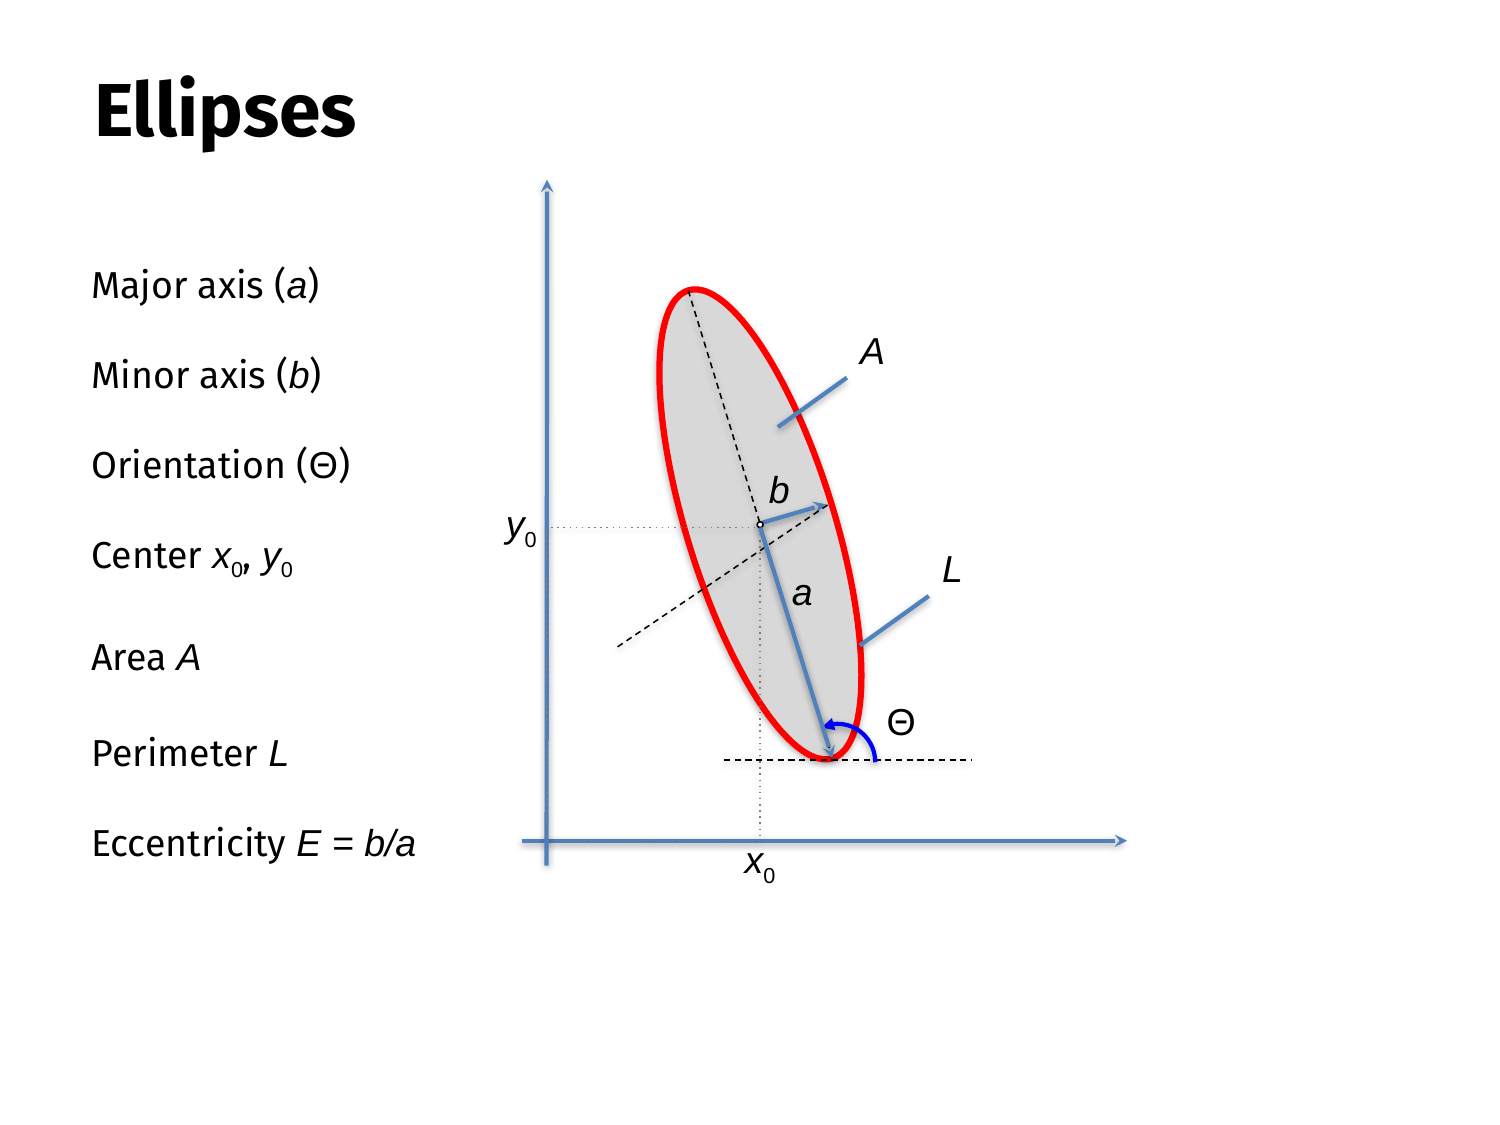

Ellipses

Major axis (a)

Minor axis (b)

Orientation (Θ)

Center x0, y0

Area A

Perimeter L

Eccentricity E = b/a

A

b
y0

L
a
Θ

x0